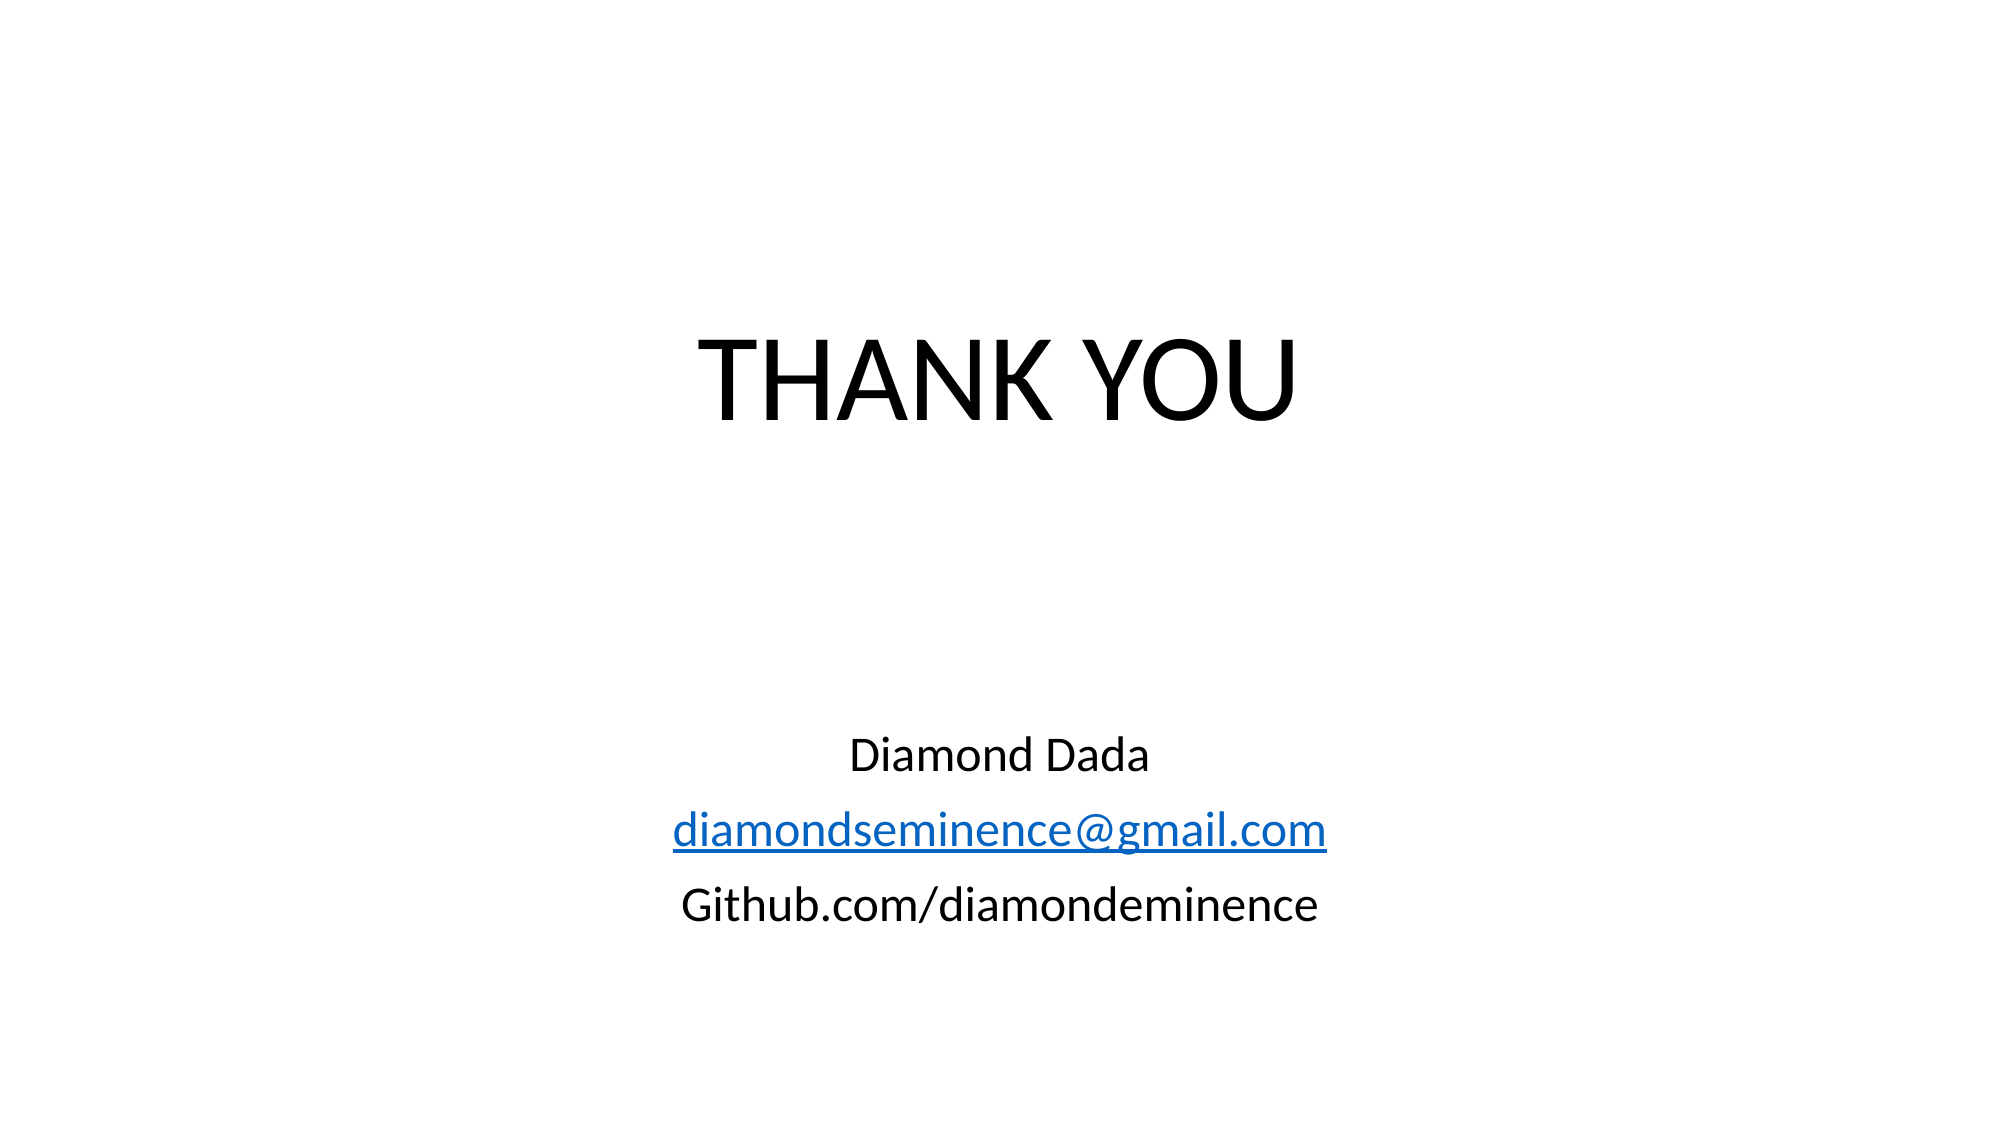

# THANK YOU
Diamond Dada
diamondseminence@gmail.com
Github.com/diamondeminence